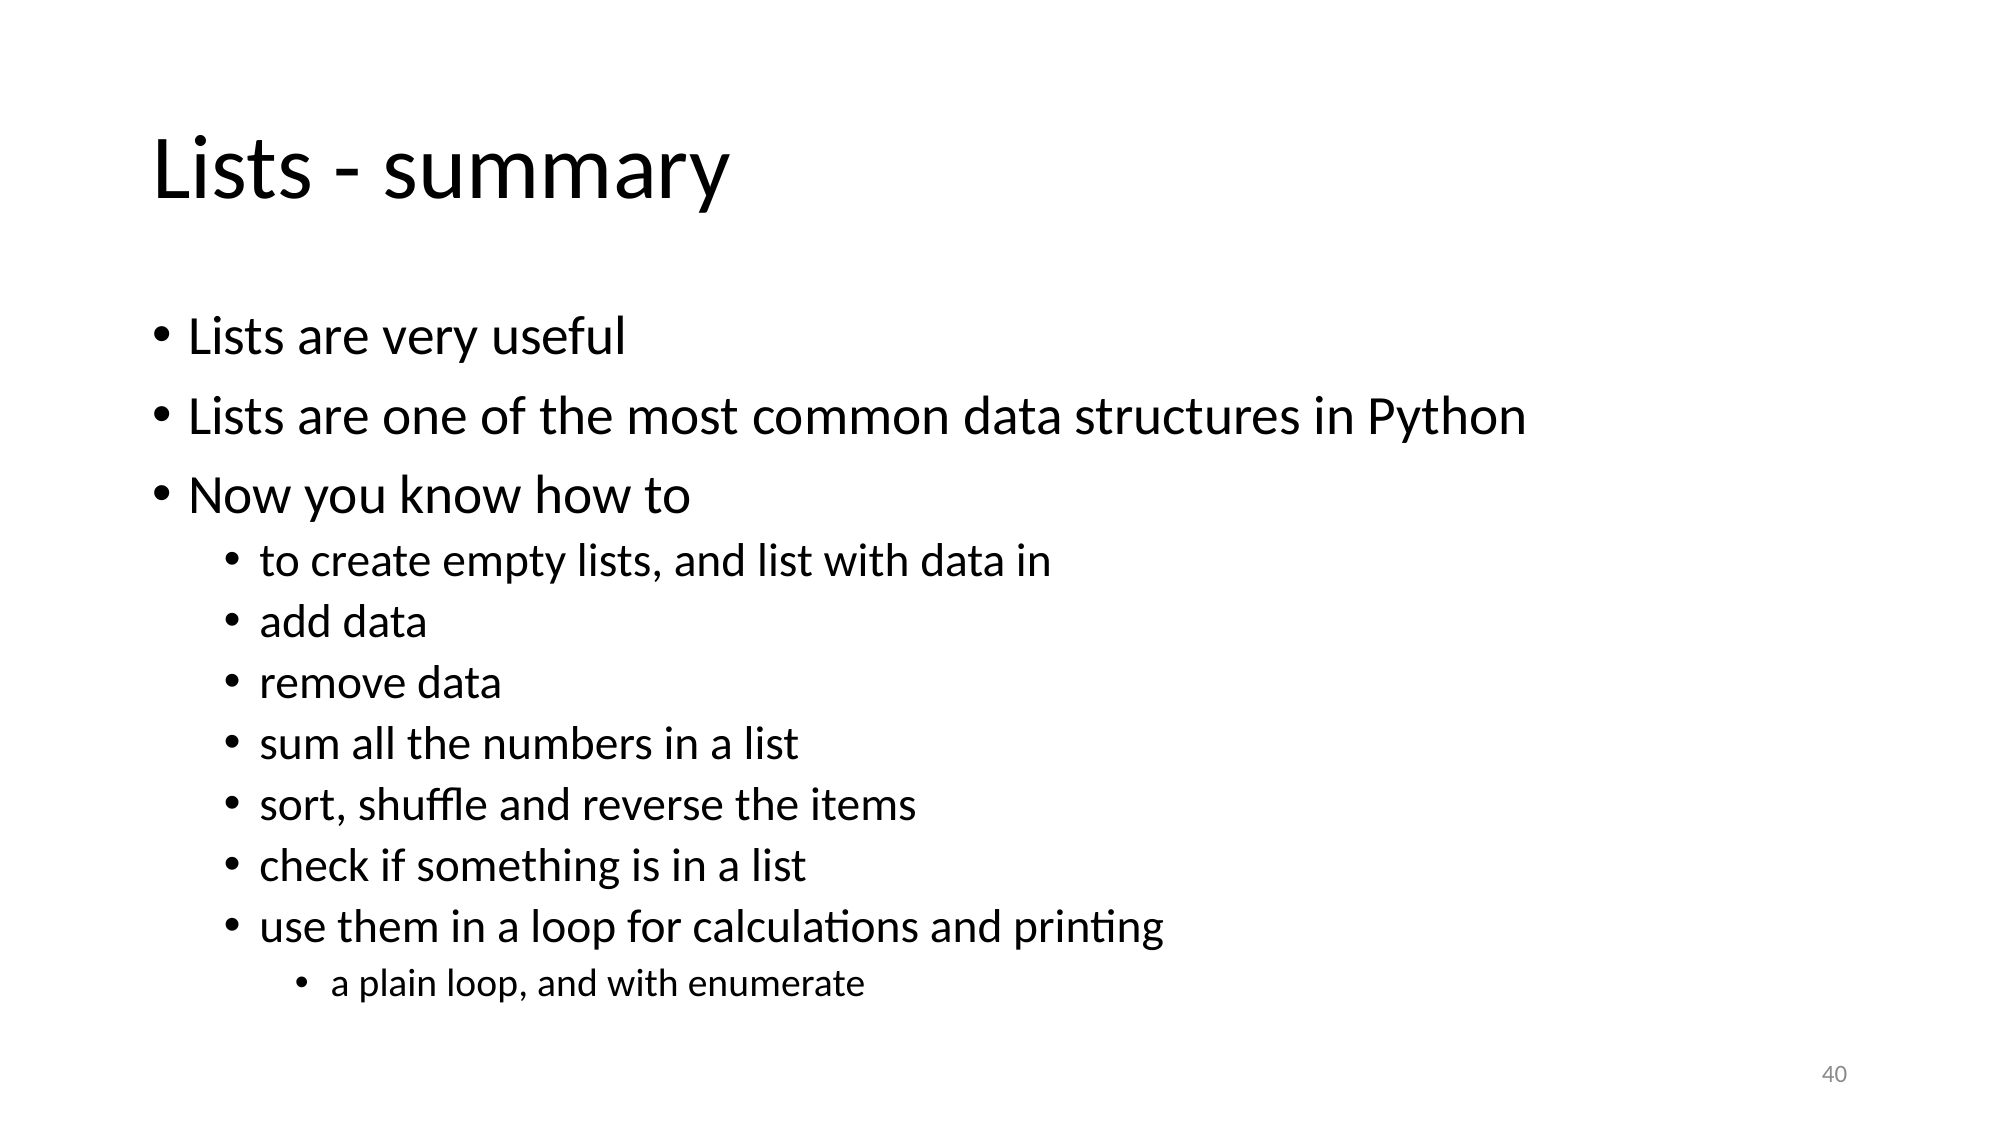

# Lists - summary
Lists are very useful
Lists are one of the most common data structures in Python
Now you know how to
to create empty lists, and list with data in
add data
remove data
sum all the numbers in a list
sort, shuffle and reverse the items
check if something is in a list
use them in a loop for calculations and printing
a plain loop, and with enumerate
40